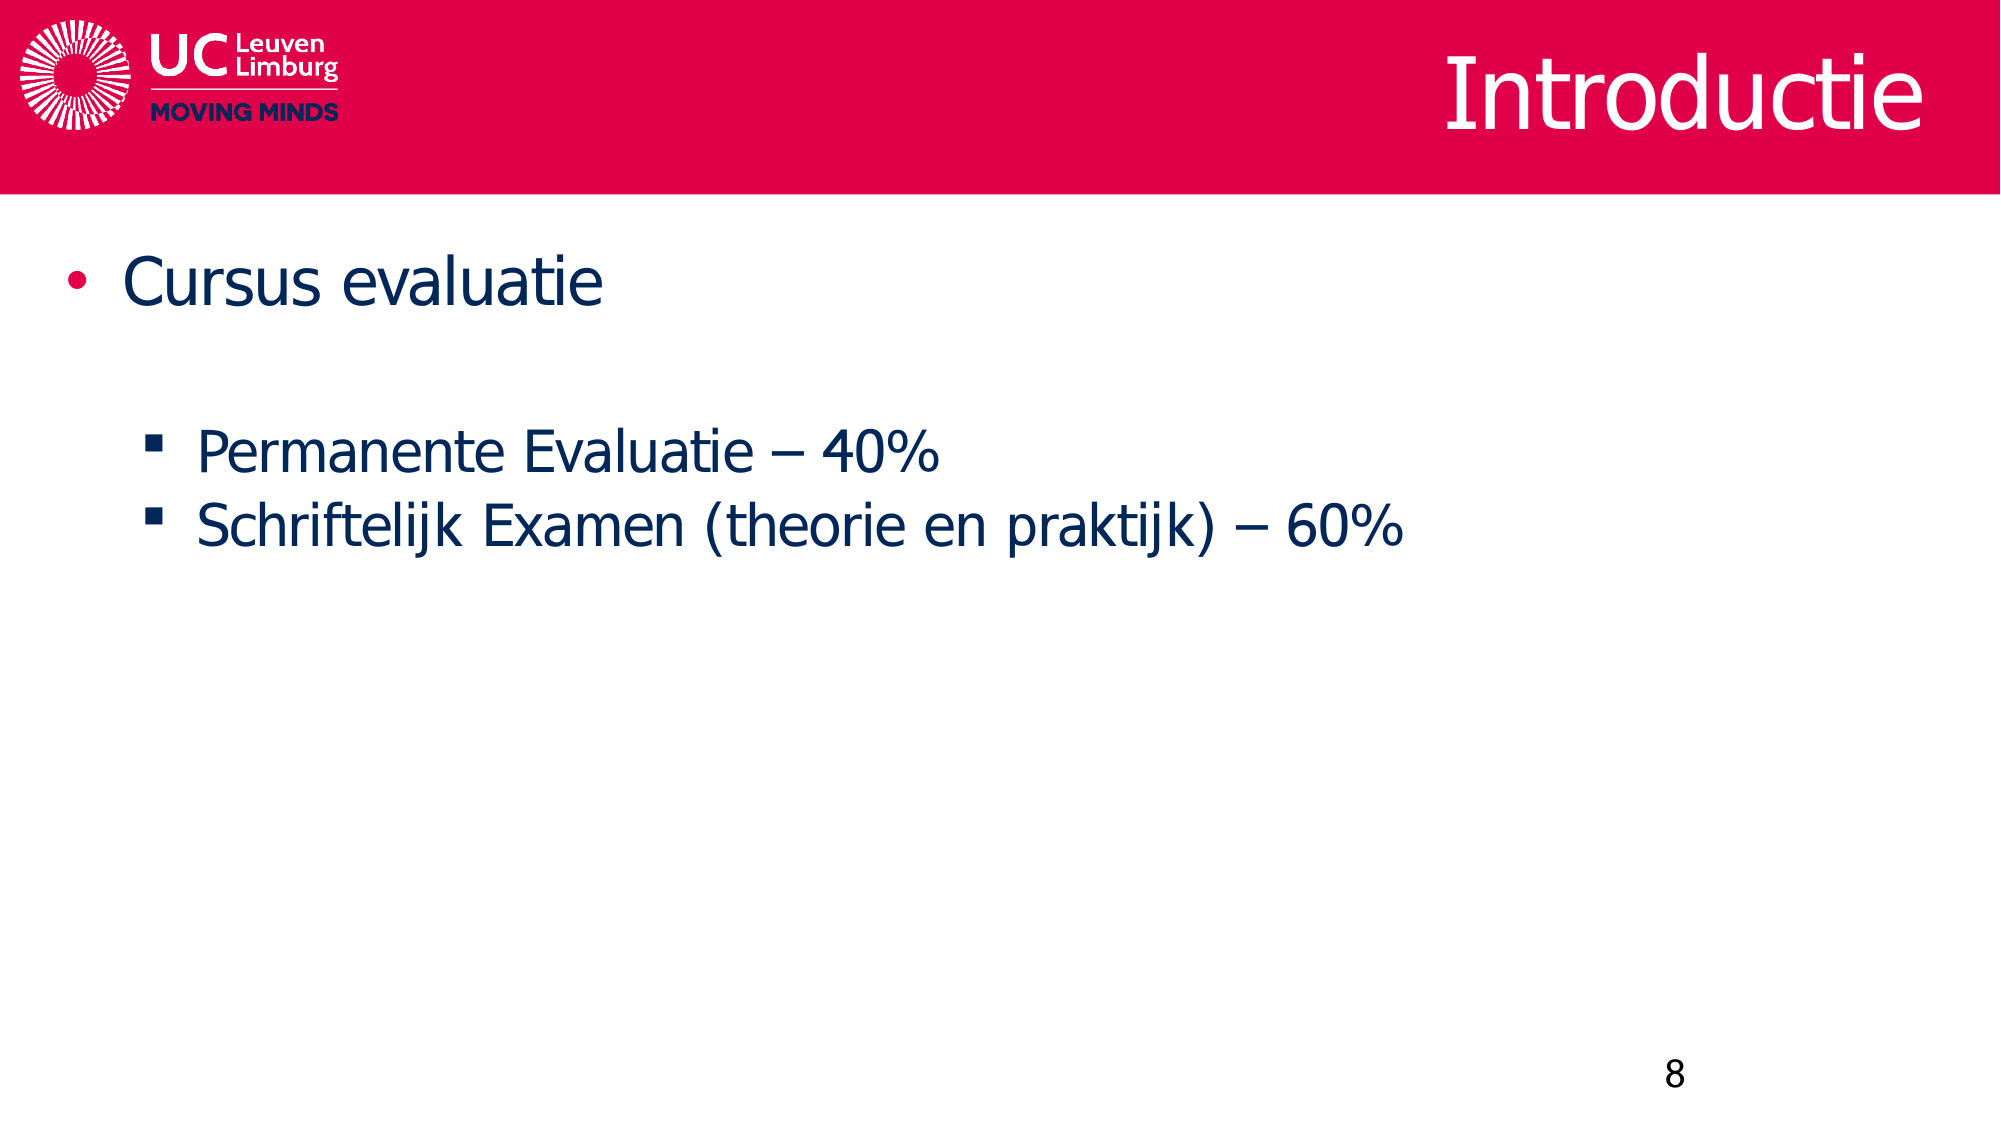

# Introductie
Cursus evaluatie

Permanente Evaluatie – 40%
Schriftelijk Examen (theorie en praktijk) – 60%
8